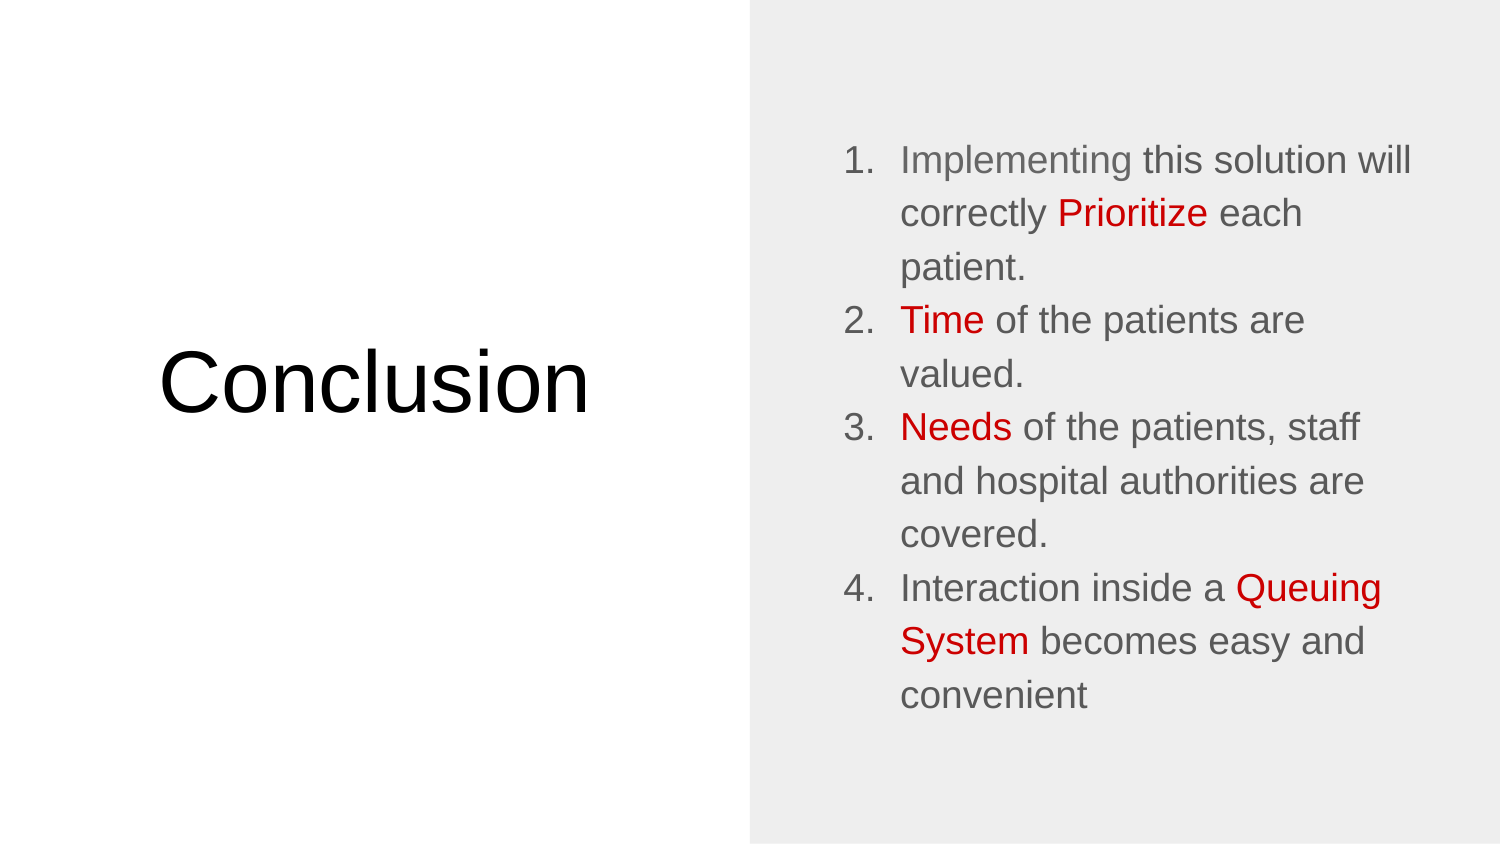

​
Implementing this solution will correctly Prioritize each patient.​
Time of the patients are valued.​
Needs of the patients, staff and hospital authorities are covered.​
Interaction inside a Queuing System becomes easy and convenient

# Conclusion